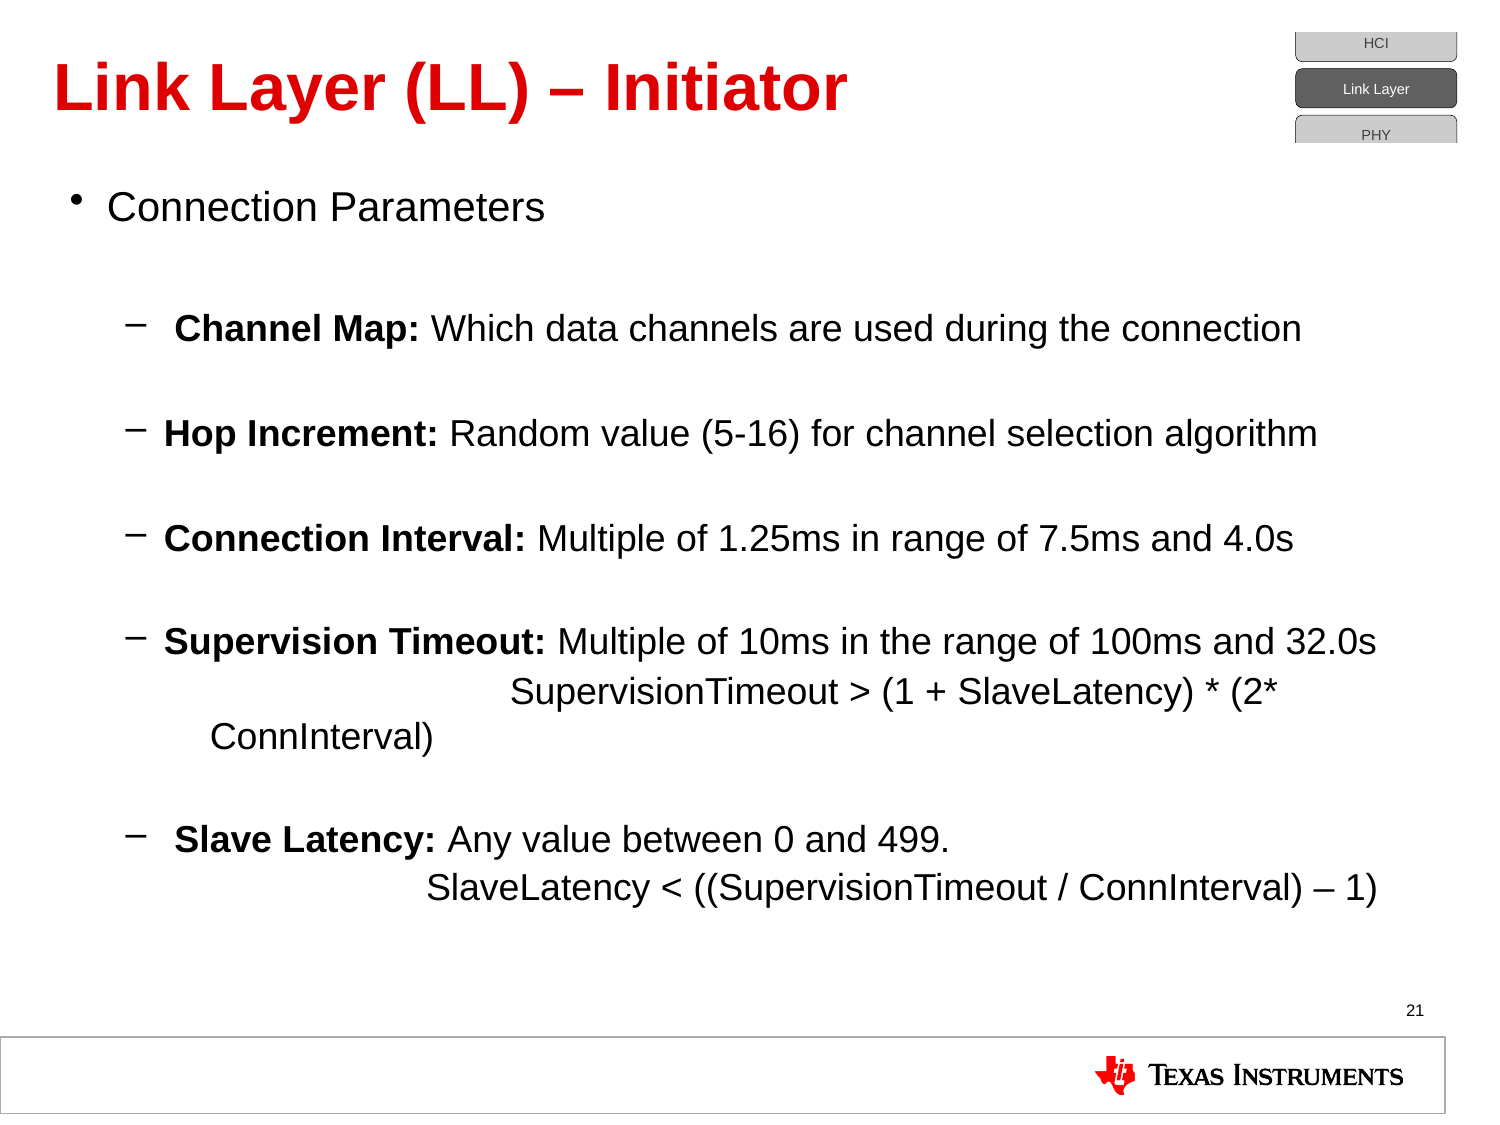

HCI
Link Layer
PHY

# Link Layer (LL) – Initiator
Connection Parameters

 Channel Map: Which data channels are used during the connection

Hop Increment: Random value (5-16) for channel selection algorithm

Connection Interval: Multiple of 1.25ms in range of 7.5ms and 4.0s

Supervision Timeout: Multiple of 10ms in the range of 100ms and 32.0s
			SupervisionTimeout > (1 + SlaveLatency) * (2* ConnInterval)

 Slave Latency: Any value between 0 and 499.
			SlaveLatency < ((SupervisionTimeout / ConnInterval) – 1)

21